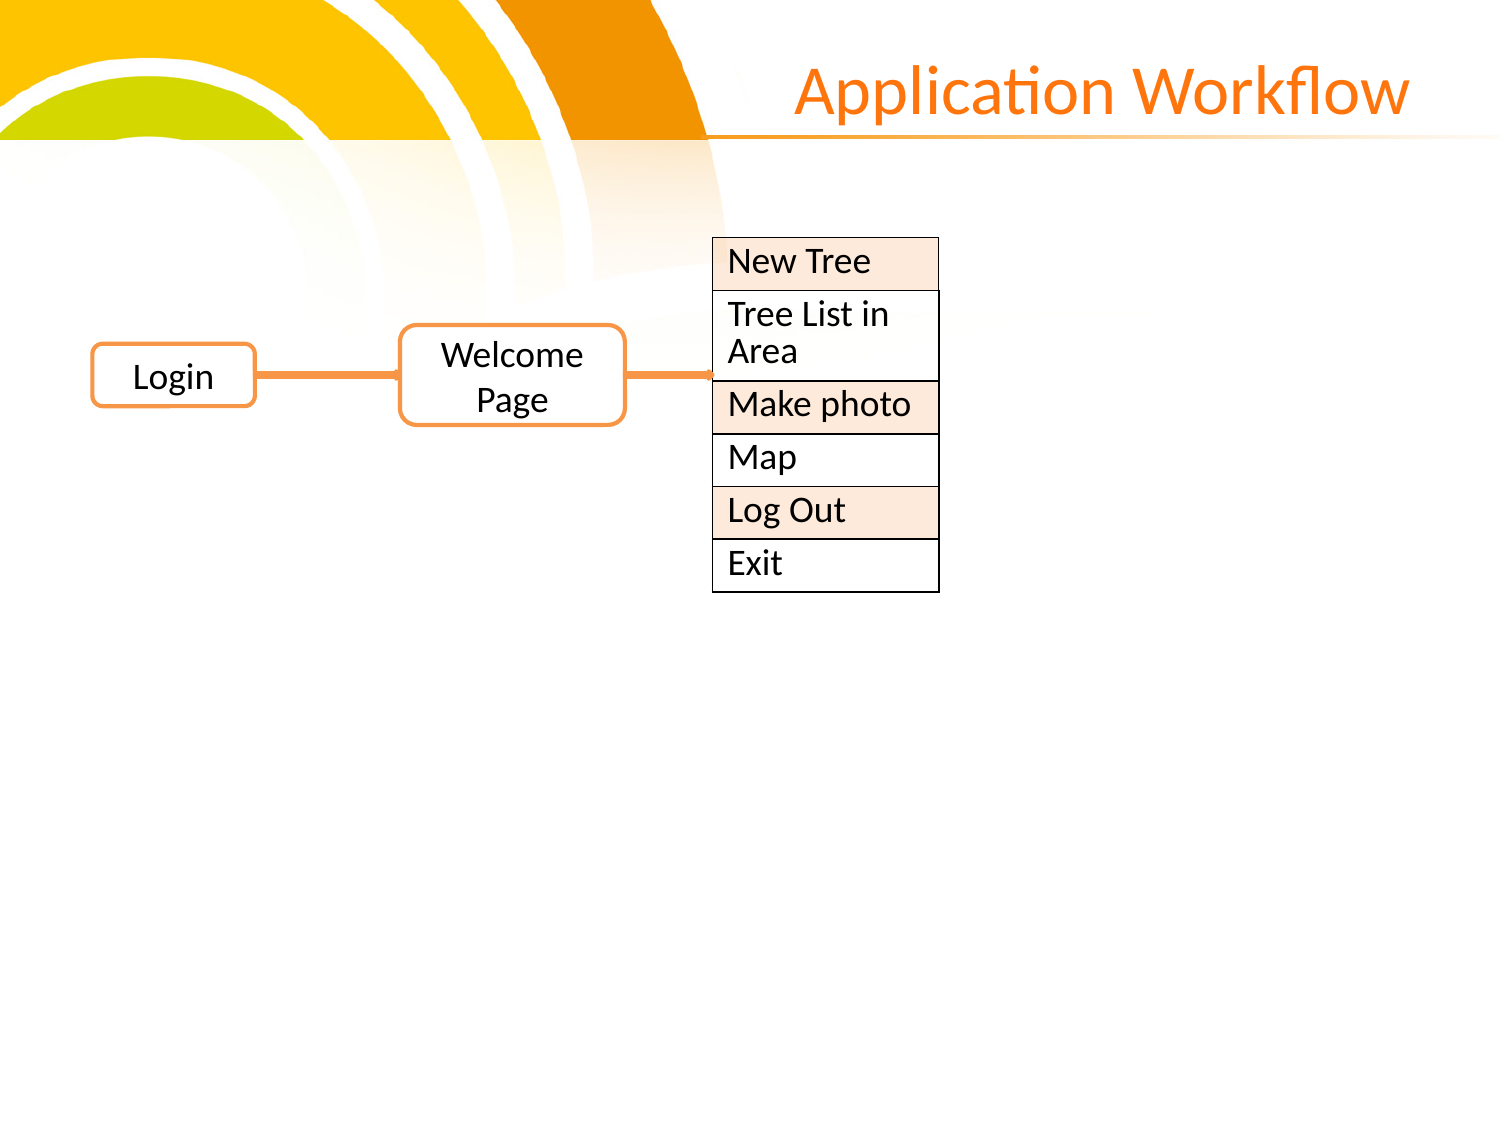

# Application Workflow
| New Tree |
| --- |
| Tree List in Area |
| Make photo |
| Map |
| Log Out |
| Exit |
Welcome Page
Login